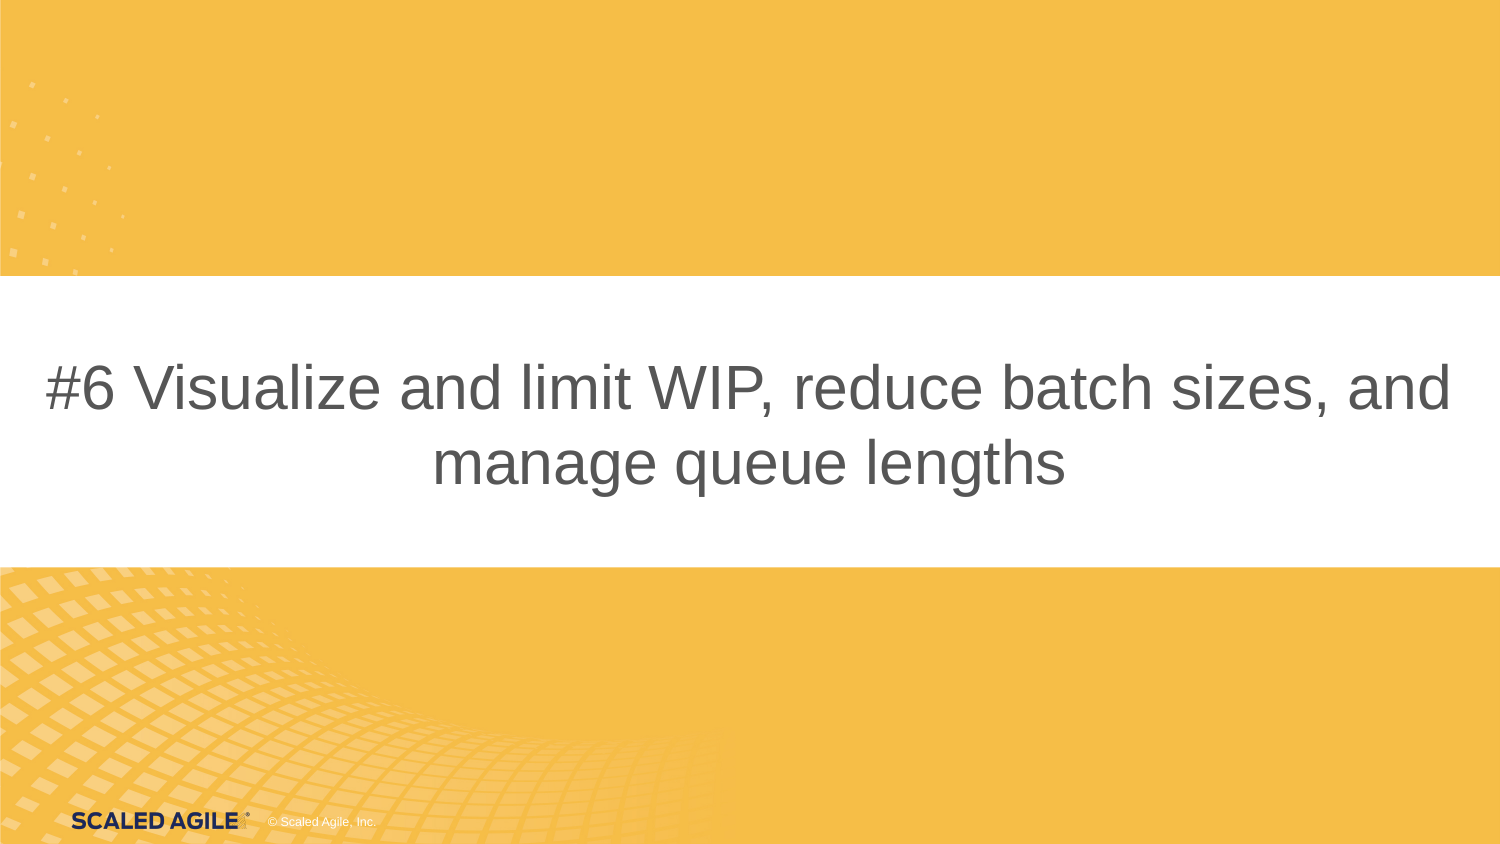

# #6 Visualize and limit WIP, reduce batch sizes, and manage queue lengths